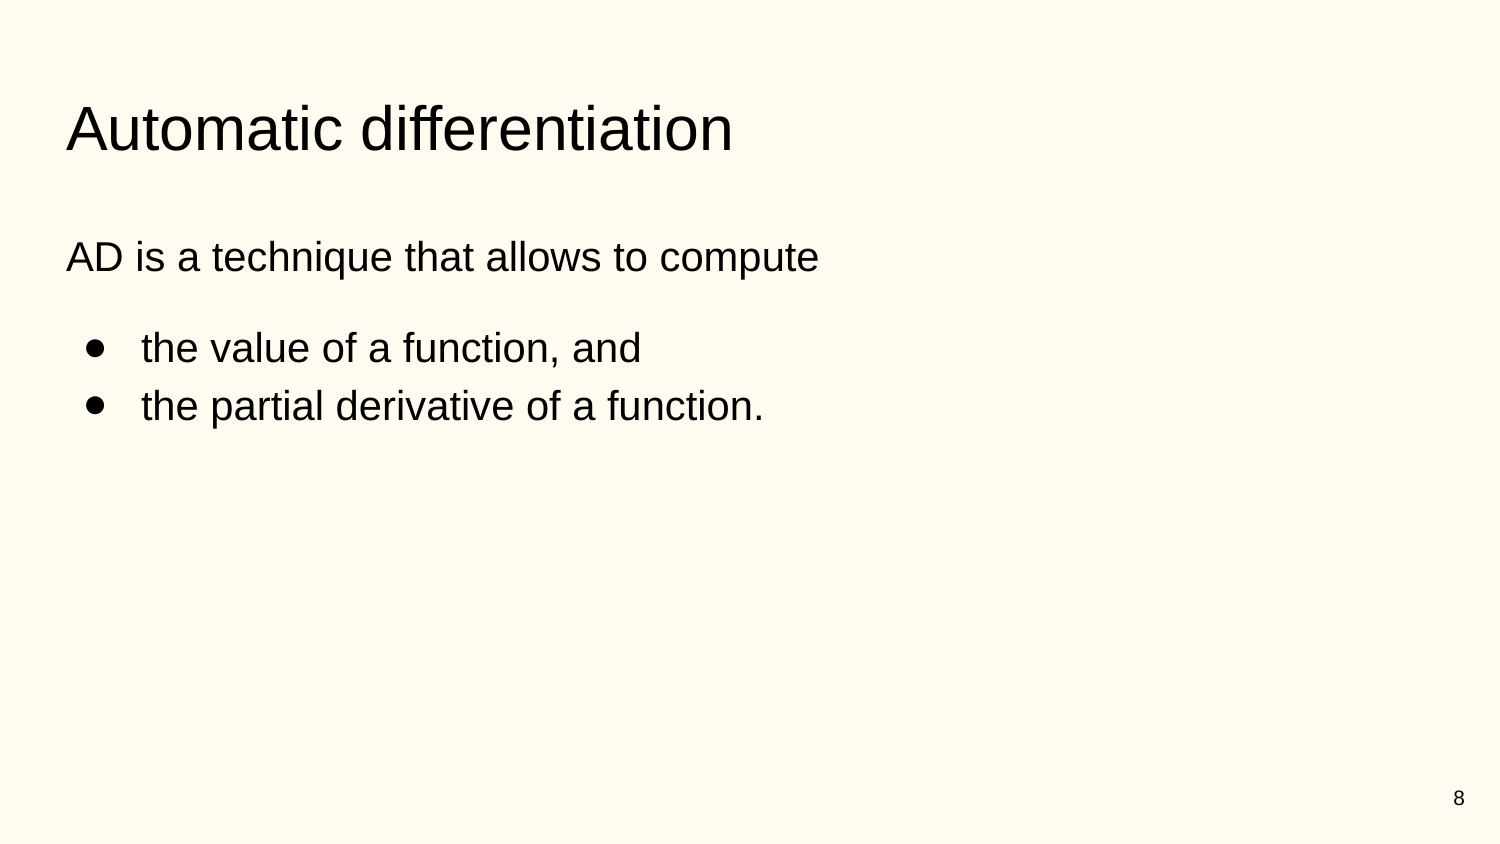

# Automatic differentiation
AD is a technique that allows to compute
the value of a function, and
the partial derivative of a function.

8